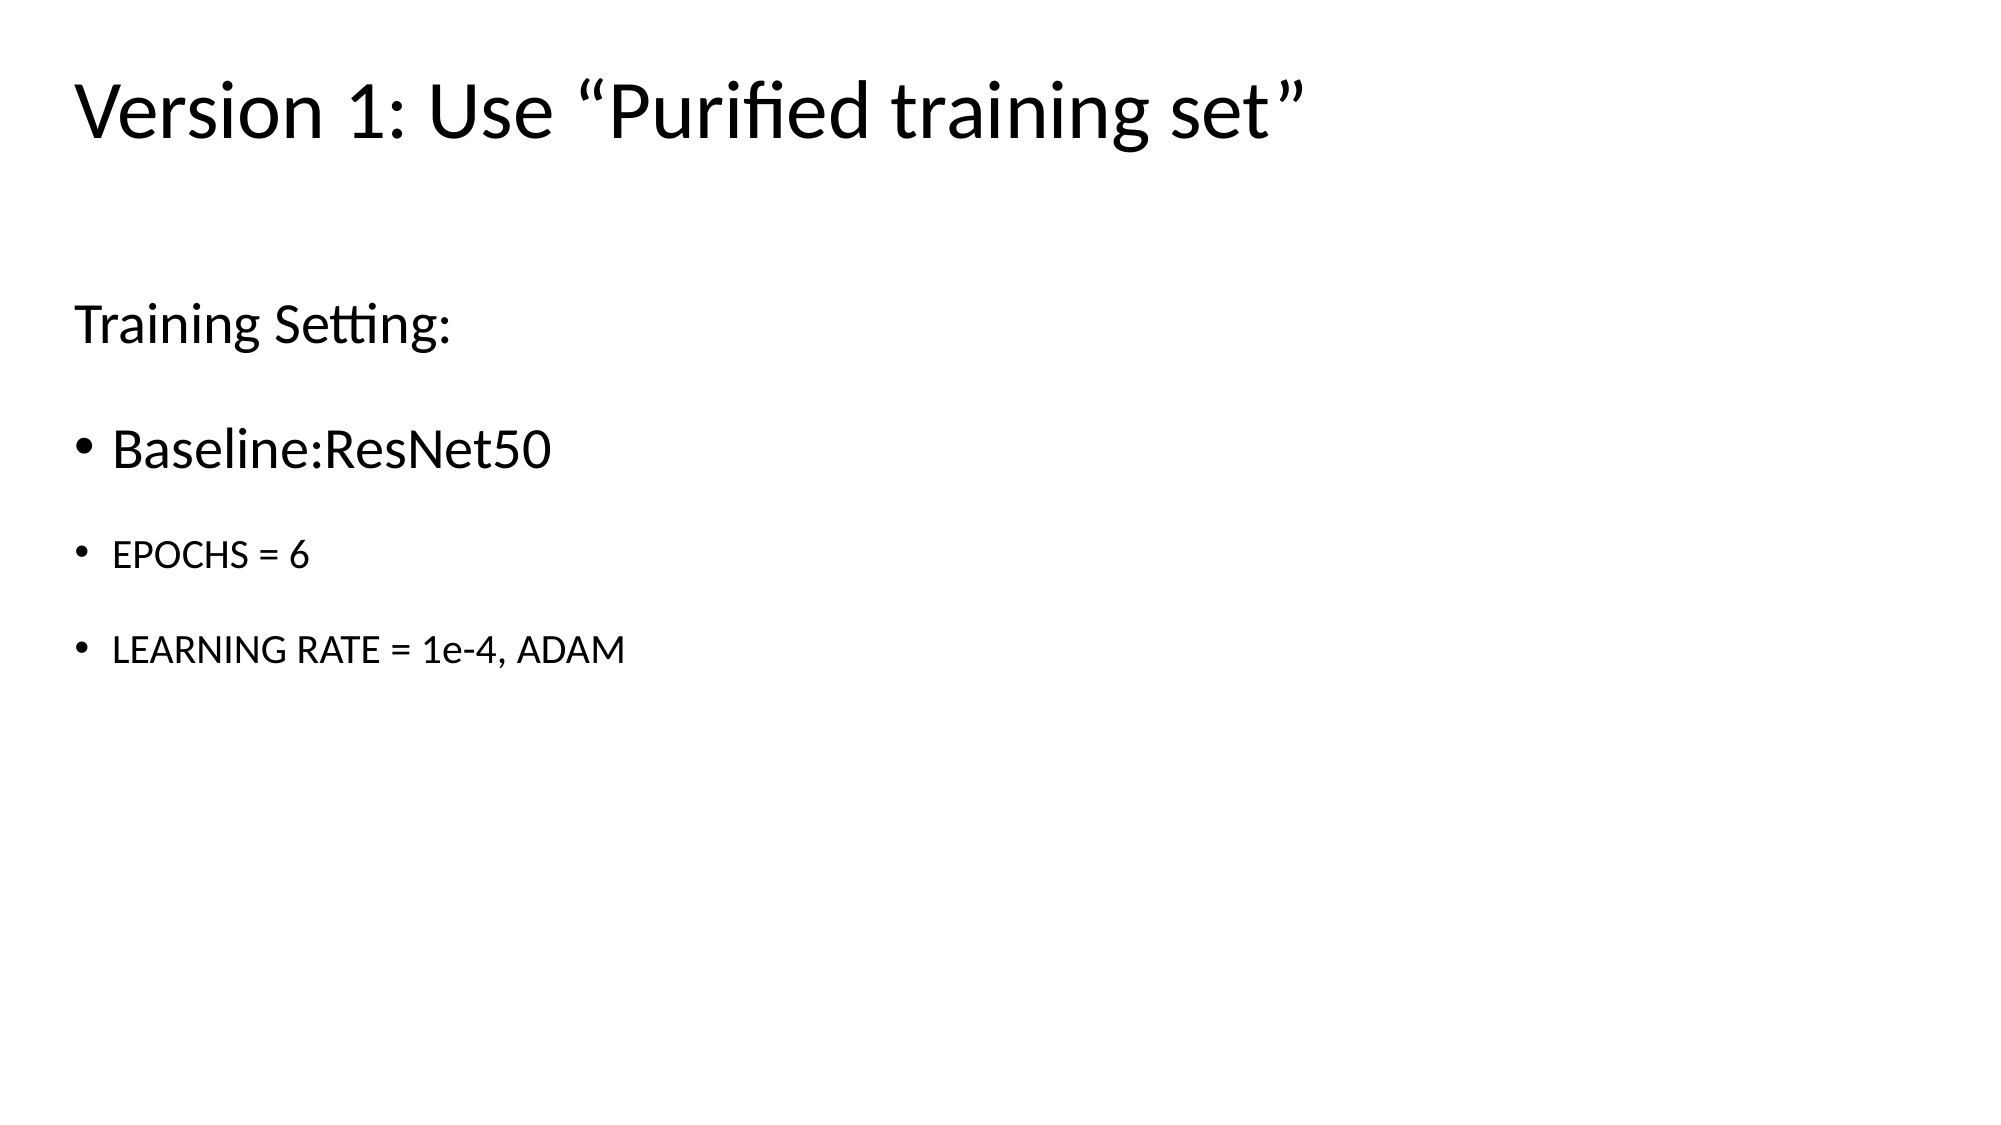

# Version 1: Use “Purified training set”
Training Setting:
Baseline:ResNet50
EPOCHS = 6
LEARNING RATE = 1e-4, ADAM